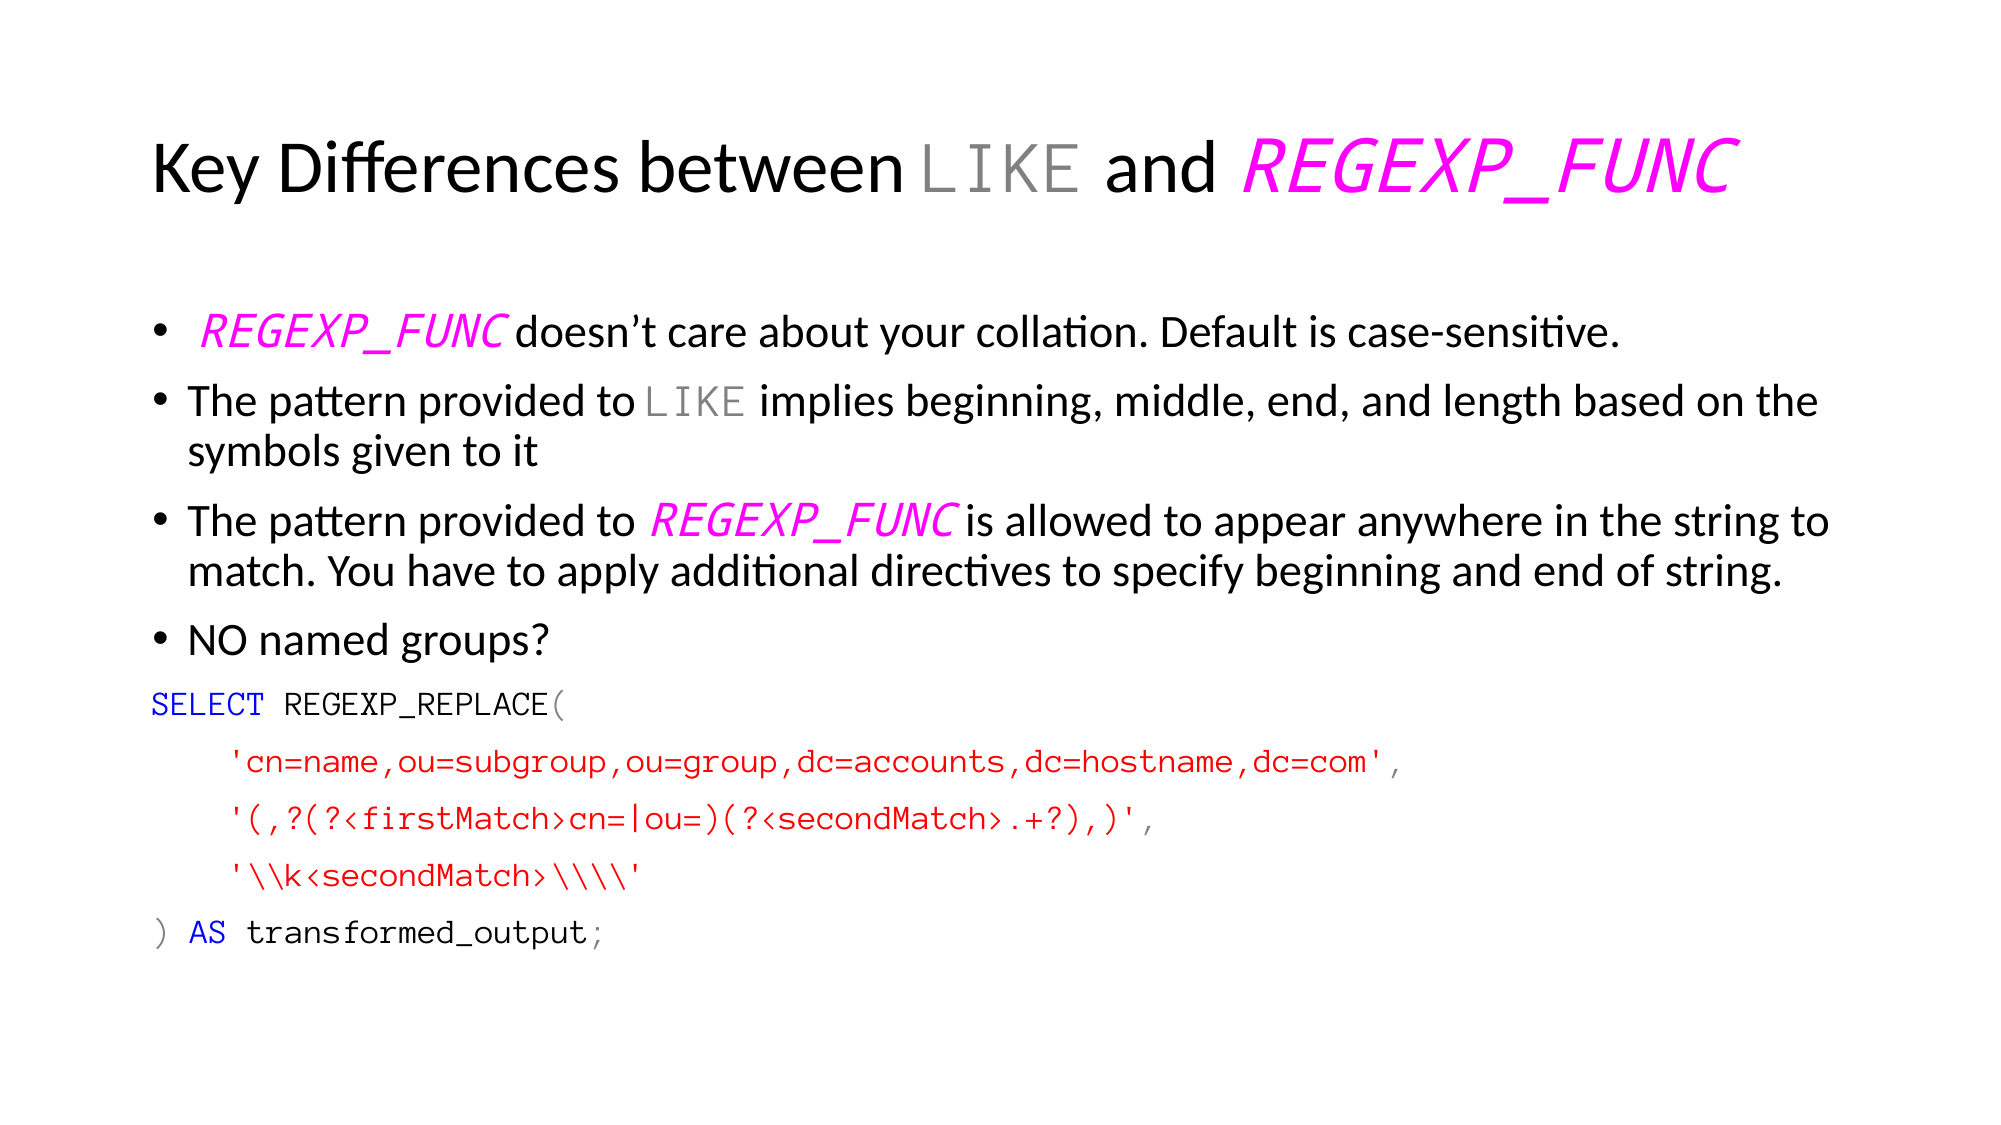

# Key Differences between LIKE and REGEXP_FUNC
 REGEXP_FUNC doesn’t care about your collation. Default is case-sensitive.
The pattern provided to LIKE implies beginning, middle, end, and length based on the symbols given to it
The pattern provided to REGEXP_FUNC is allowed to appear anywhere in the string to match. You have to apply additional directives to specify beginning and end of string.
NO named groups?
SELECT REGEXP_REPLACE(
    'cn=name,ou=subgroup,ou=group,dc=accounts,dc=hostname,dc=com',
    '(,?(?<firstMatch>cn=|ou=)(?<secondMatch>.+?),)',
    '\\k<secondMatch>\\\\'
) AS transformed_output;